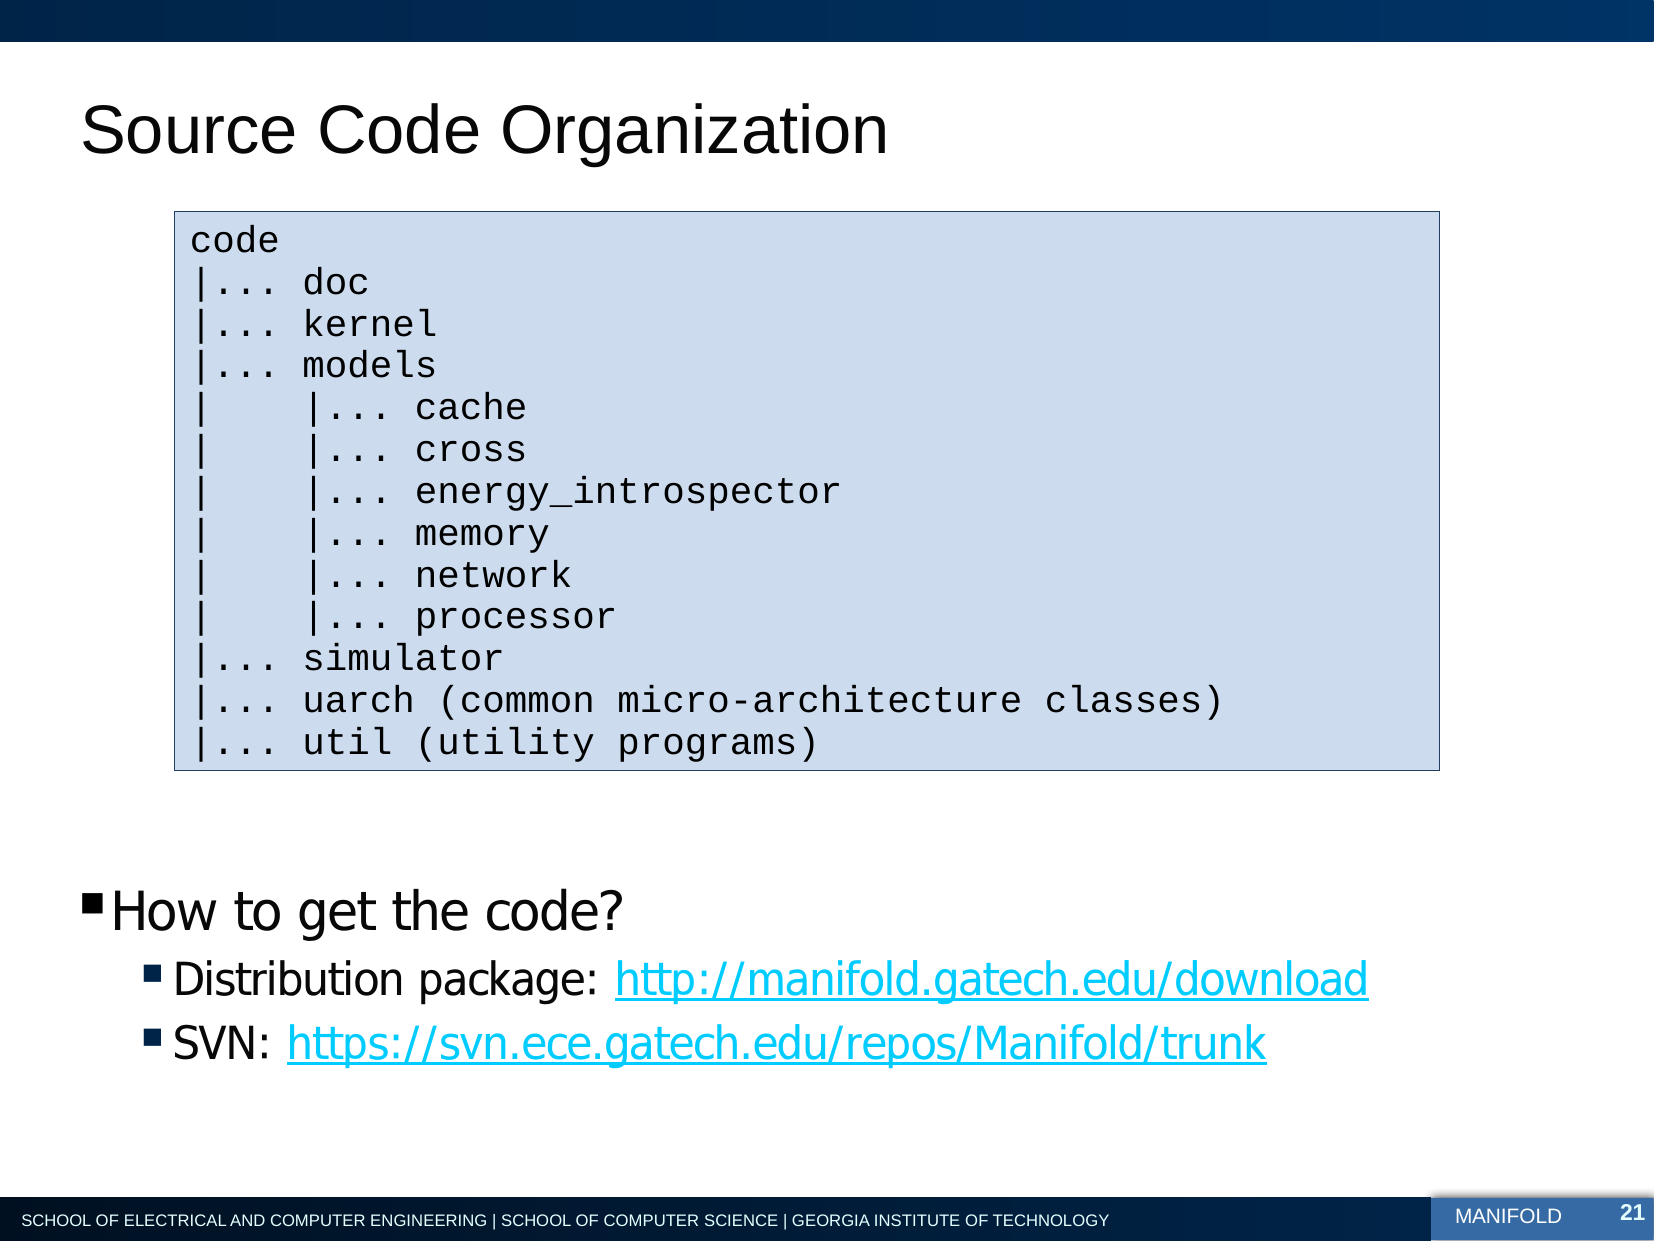

# Source Code Organization
code
|... doc
|... kernel
|... models
|    |... cache
|    |... cross
|    |... energy_introspector
|    |... memory
|    |... network
|    |... processor
|... simulator
|... uarch (common micro-architecture classes)
|... util (utility programs)
How to get the code?
Distribution package: http://manifold.gatech.edu/download
SVN: https://svn.ece.gatech.edu/repos/Manifold/trunk

21